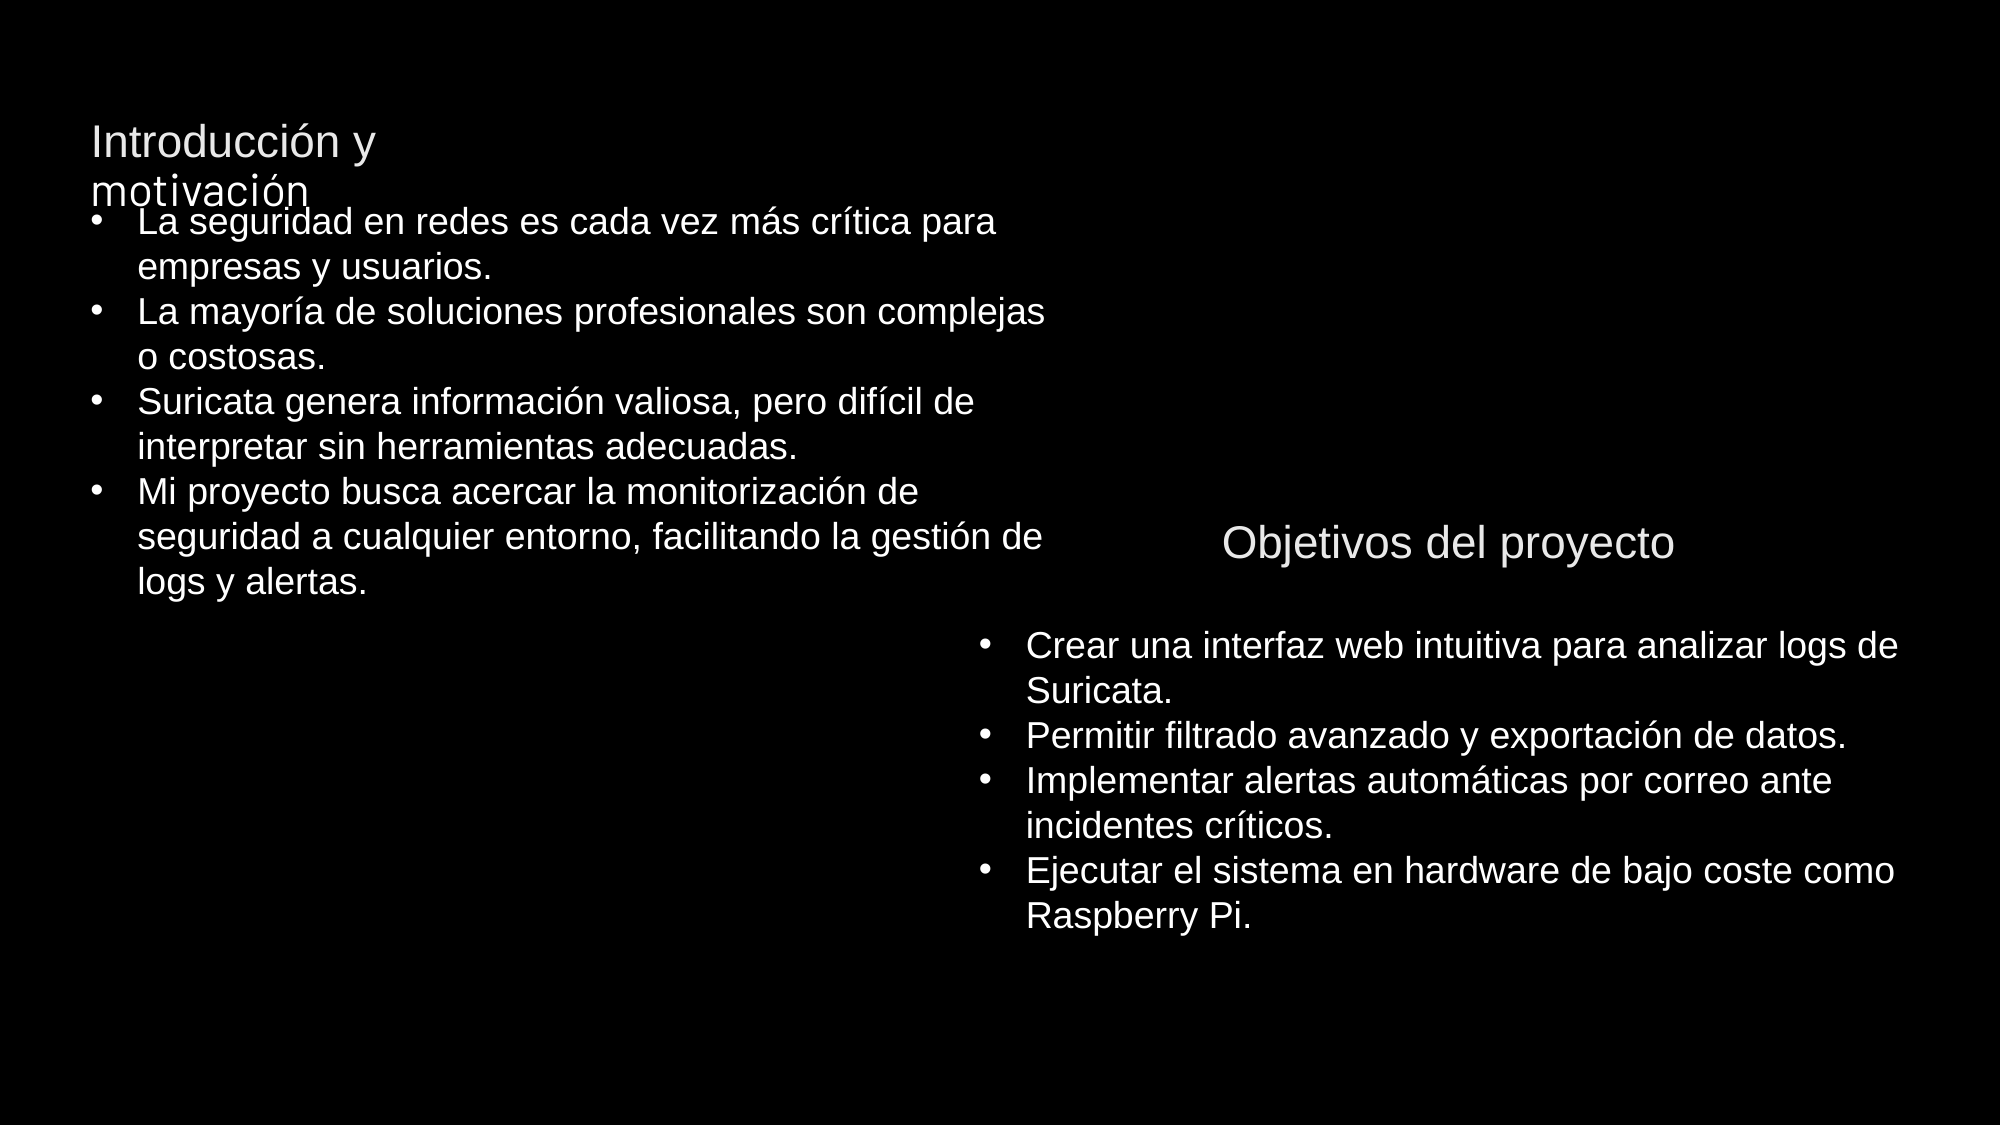

Introducción y motivación

La seguridad en redes es cada vez más crítica para empresas y usuarios.
La mayoría de soluciones profesionales son complejas o costosas.
Suricata genera información valiosa, pero difícil de interpretar sin herramientas adecuadas.
Mi proyecto busca acercar la monitorización de seguridad a cualquier entorno, facilitando la gestión de logs y alertas.

Objetivos del proyecto

Crear una interfaz web intuitiva para analizar logs de Suricata.
Permitir filtrado avanzado y exportación de datos.
Implementar alertas automáticas por correo ante incidentes críticos.
Ejecutar el sistema en hardware de bajo coste como Raspberry Pi.